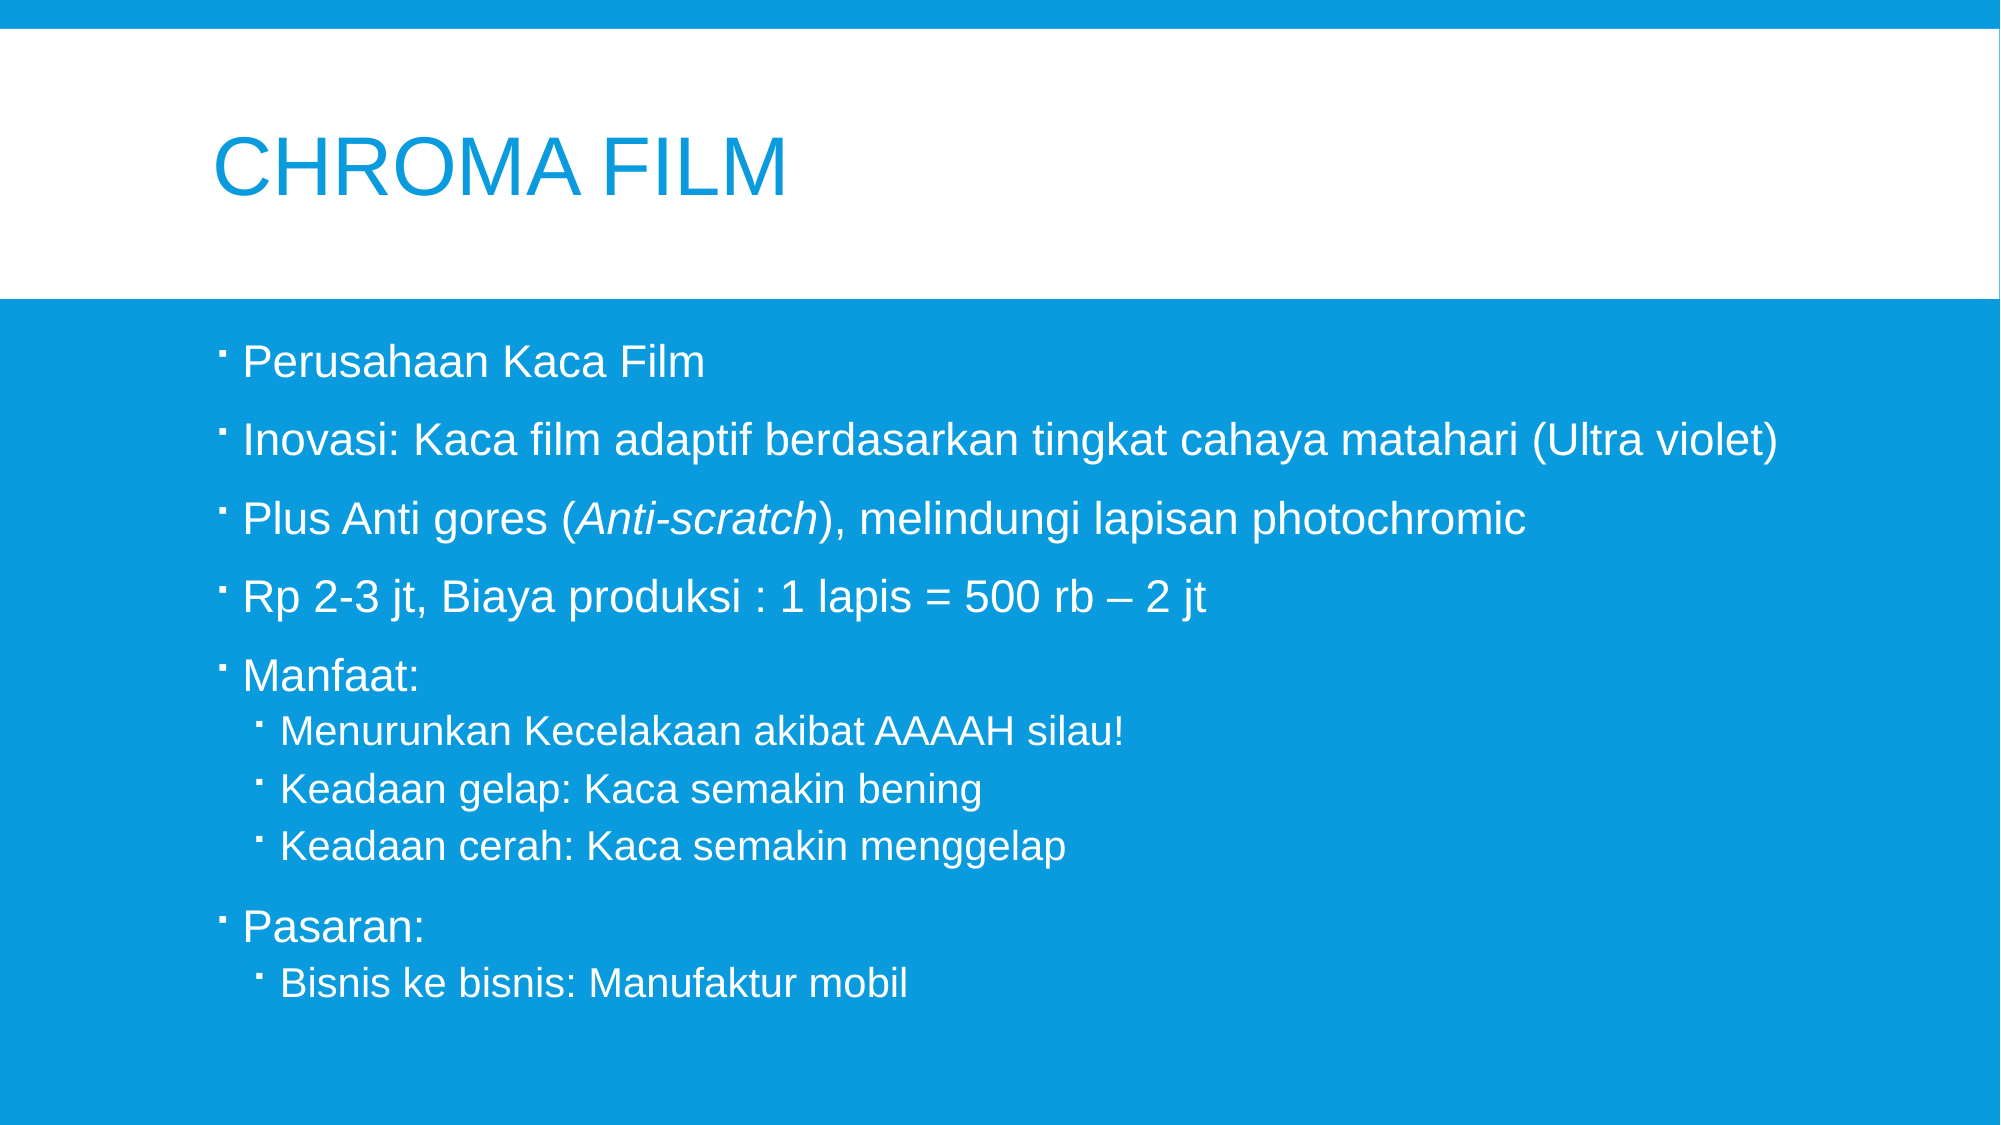

# Chroma Film
Perusahaan Kaca Film
Inovasi: Kaca film adaptif berdasarkan tingkat cahaya matahari (Ultra violet)
Plus Anti gores (Anti-scratch), melindungi lapisan photochromic
Rp 2-3 jt, Biaya produksi : 1 lapis = 500 rb – 2 jt
Manfaat:
Menurunkan Kecelakaan akibat AAAAH silau!
Keadaan gelap: Kaca semakin bening
Keadaan cerah: Kaca semakin menggelap
Pasaran:
Bisnis ke bisnis: Manufaktur mobil